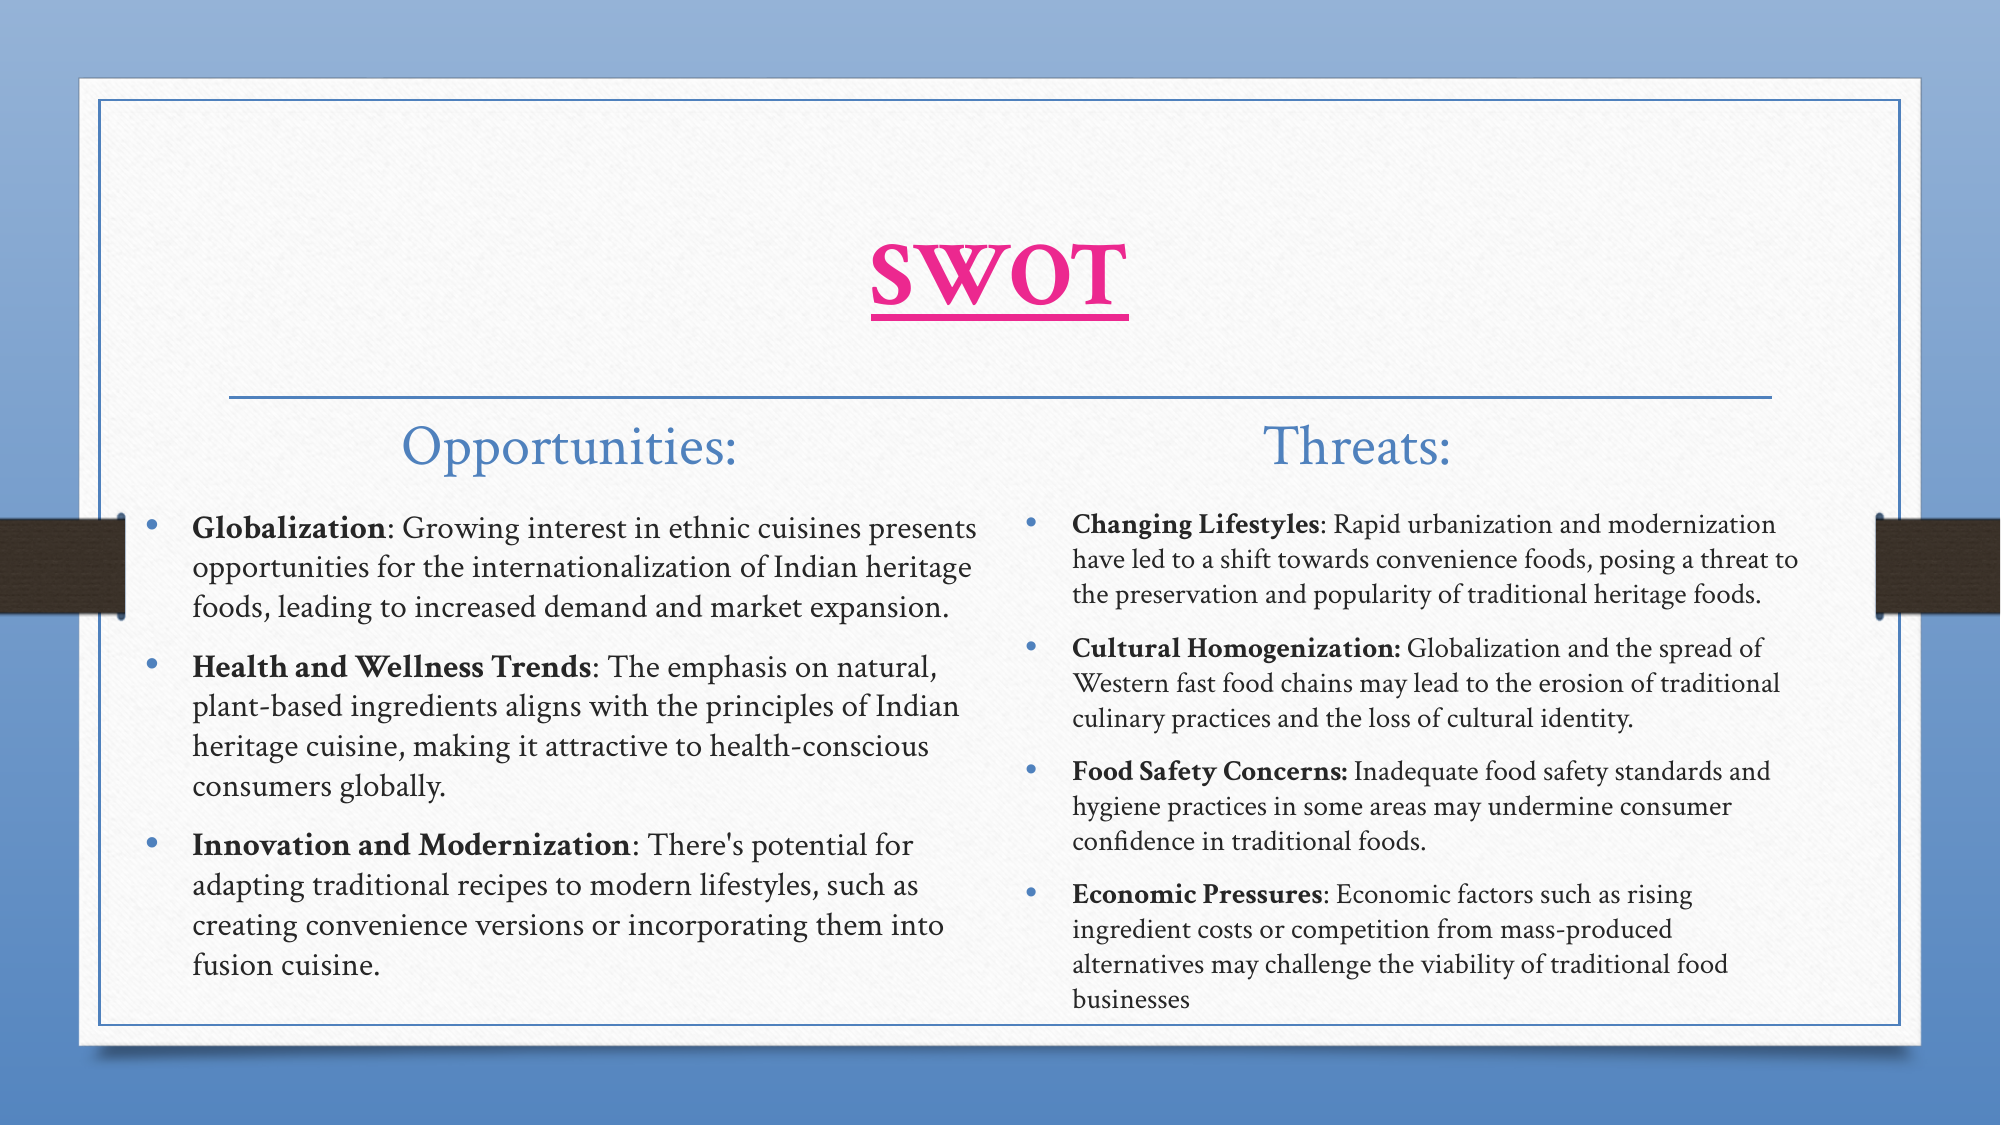

# SWOT
Opportunities:
Threats:
Globalization: Growing interest in ethnic cuisines presents opportunities for the internationalization of Indian heritage foods, leading to increased demand and market expansion.
Health and Wellness Trends: The emphasis on natural, plant-based ingredients aligns with the principles of Indian heritage cuisine, making it attractive to health-conscious consumers globally.
Innovation and Modernization: There's potential for adapting traditional recipes to modern lifestyles, such as creating convenience versions or incorporating them into fusion cuisine.
Changing Lifestyles: Rapid urbanization and modernization have led to a shift towards convenience foods, posing a threat to the preservation and popularity of traditional heritage foods.
Cultural Homogenization: Globalization and the spread of Western fast food chains may lead to the erosion of traditional culinary practices and the loss of cultural identity.
Food Safety Concerns: Inadequate food safety standards and hygiene practices in some areas may undermine consumer confidence in traditional foods.
Economic Pressures: Economic factors such as rising ingredient costs or competition from mass-produced alternatives may challenge the viability of traditional food businesses